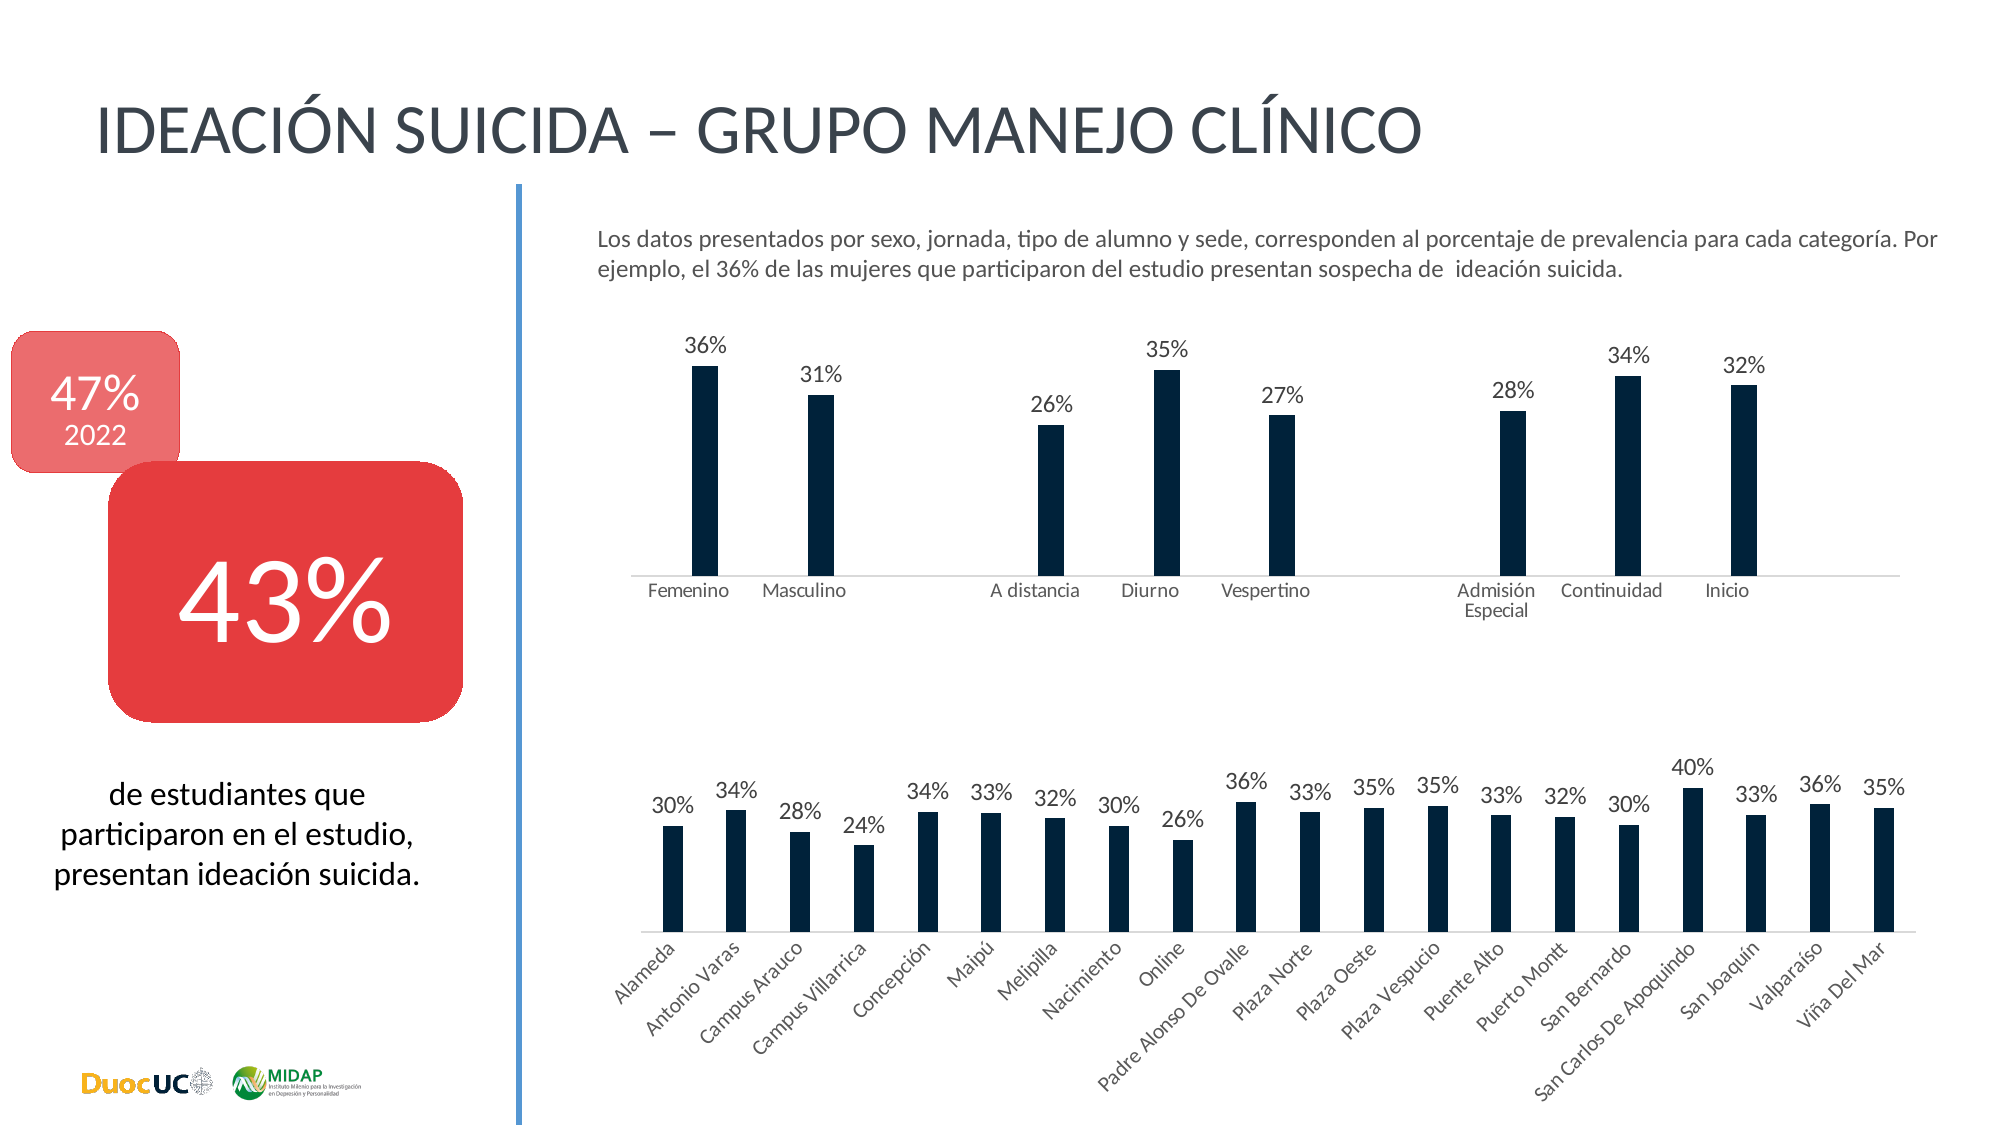

# Ideación suicida – Grupo manejo clínico
Los datos presentados por sexo, jornada, tipo de alumno y sede, corresponden al porcentaje de prevalencia para cada categoría. Por ejemplo, el 36% de las mujeres que participaron del estudio presentan sospecha de  ideación suicida.

2022

### Chart

| Category | Malestar clínico en ideación suicida | Malestar clínico en suicidio |
|---|---|---|
| Femenino | None | 0.35736955693792055 |
| Masculino | None | 0.3077660594439118 |
|   | None | None |
| A distancia | None | 0.2568306010928962 |
| Diurno | None | 0.35012878300064393 |
| Vespertino | None | 0.2730535615681944 |
|   | None | None |
| Admisión Especial | None | 0.2804878048780488 |
| Continuidad | None | 0.3395332306598744 |
| Inicio | None | 0.324033220866857 |
|   | None | None |
47%
43%

### Chart

| Category | Malestar clínico en suicidio |
|---|---|
| Alameda | 0.29577464788732394 |
| Antonio Varas | 0.3394919168591224 |
| Campus Arauco | 0.2786885245901639 |
| Campus Villarrica | 0.2417910447761194 |
| Concepción | 0.33500417710944025 |
| Maipú | 0.3333333333333333 |
| Melipilla | 0.31683168316831684 |
| Nacimiento | 0.296137339055794 |
| Online | 0.2568306010928962 |
| Padre Alonso De Ovalle | 0.36277056277056274 |
| Plaza Norte | 0.3346354166666667 |
| Plaza Oeste | 0.34710743801652894 |
| Plaza Vespucio | 0.3514328808446455 |
| Puente Alto | 0.3252840909090909 |
| Puerto Montt | 0.32068965517241377 |
| San Bernardo | 0.298372513562387 |
| San Carlos De Apoquindo | 0.4020356234096692 |
| San Joaquín | 0.32770605759682225 |
| Valparaíso | 0.35619834710743803 |
| Viña Del Mar | 0.34634634634634637 |
de estudiantes que participaron en el estudio, presentan ideación suicida.